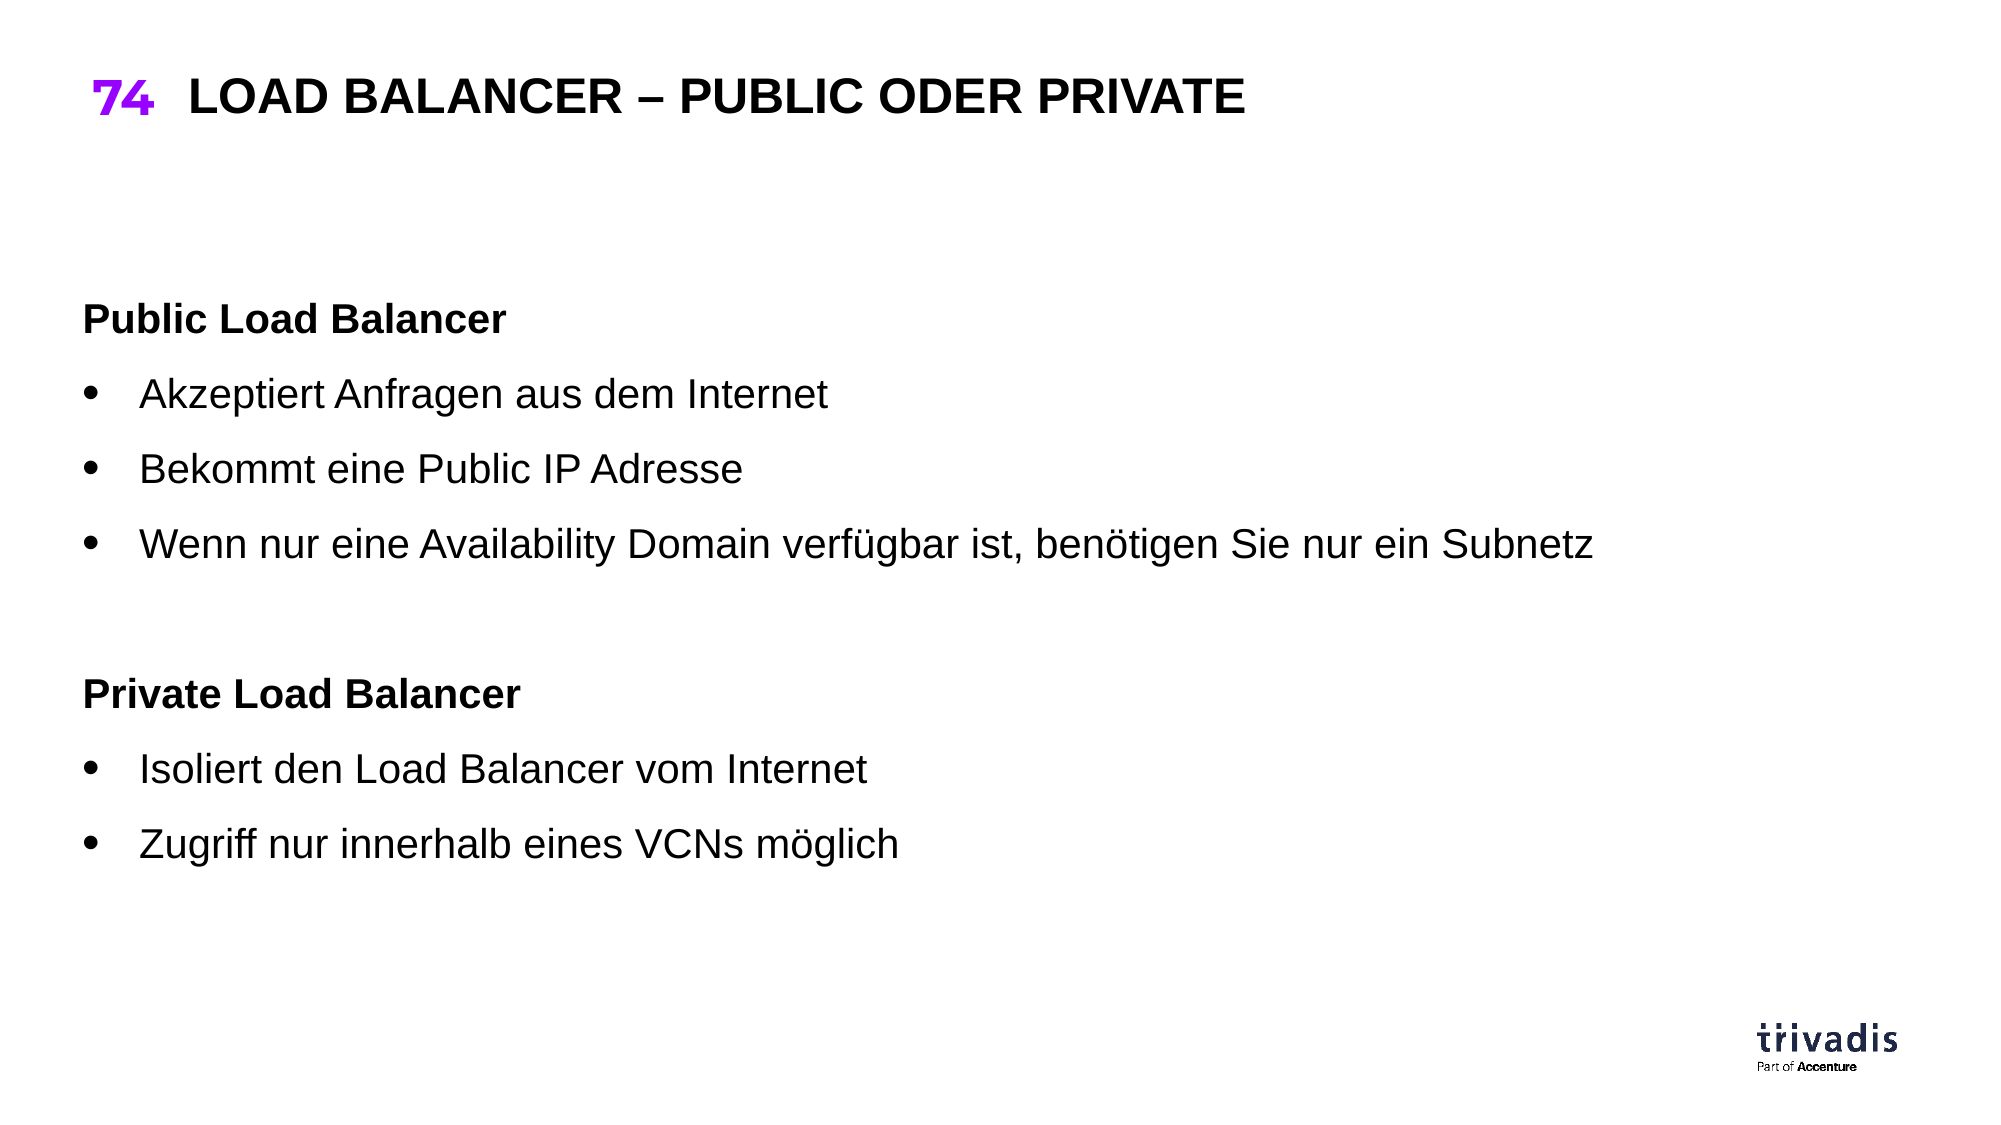

# Load balancer – public oder private
Public​ Load Balancer
Akzeptiert Anfragen aus dem Internet
Bekommt eine Public IP Adresse
Wenn nur eine Availability Domain verfügbar ist, benötigen Sie nur ein Subnetz

Private​ Load Balancer
Isoliert den Load Balancer vom Internet
Zugriff nur innerhalb eines VCNs möglich